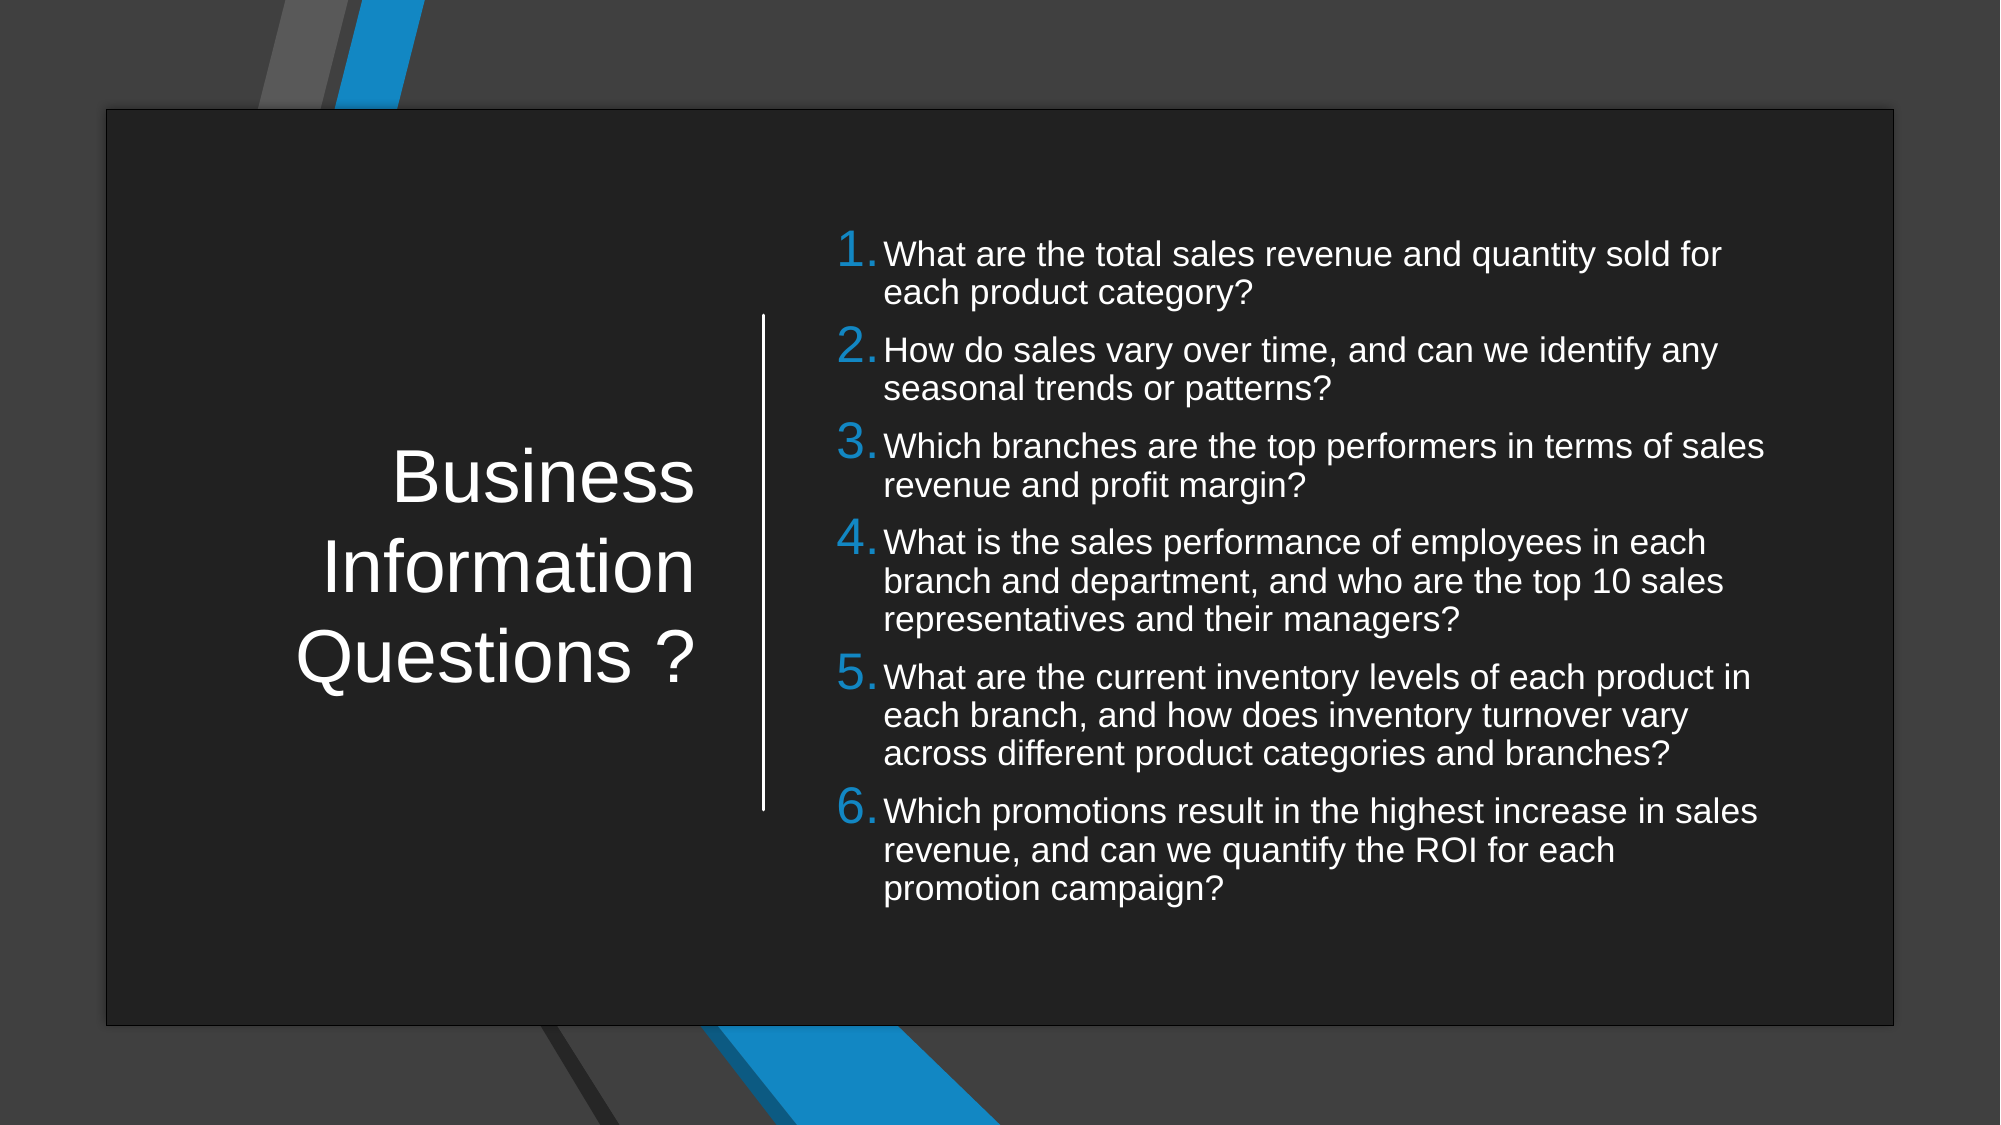

# Business Information Questions ?
What are the total sales revenue and quantity sold for each product category?
How do sales vary over time, and can we identify any seasonal trends or patterns?
Which branches are the top performers in terms of sales revenue and profit margin?
What is the sales performance of employees in each branch and department, and who are the top 10 sales representatives and their managers?
What are the current inventory levels of each product in each branch, and how does inventory turnover vary across different product categories and branches?
Which promotions result in the highest increase in sales revenue, and can we quantify the ROI for each promotion campaign?